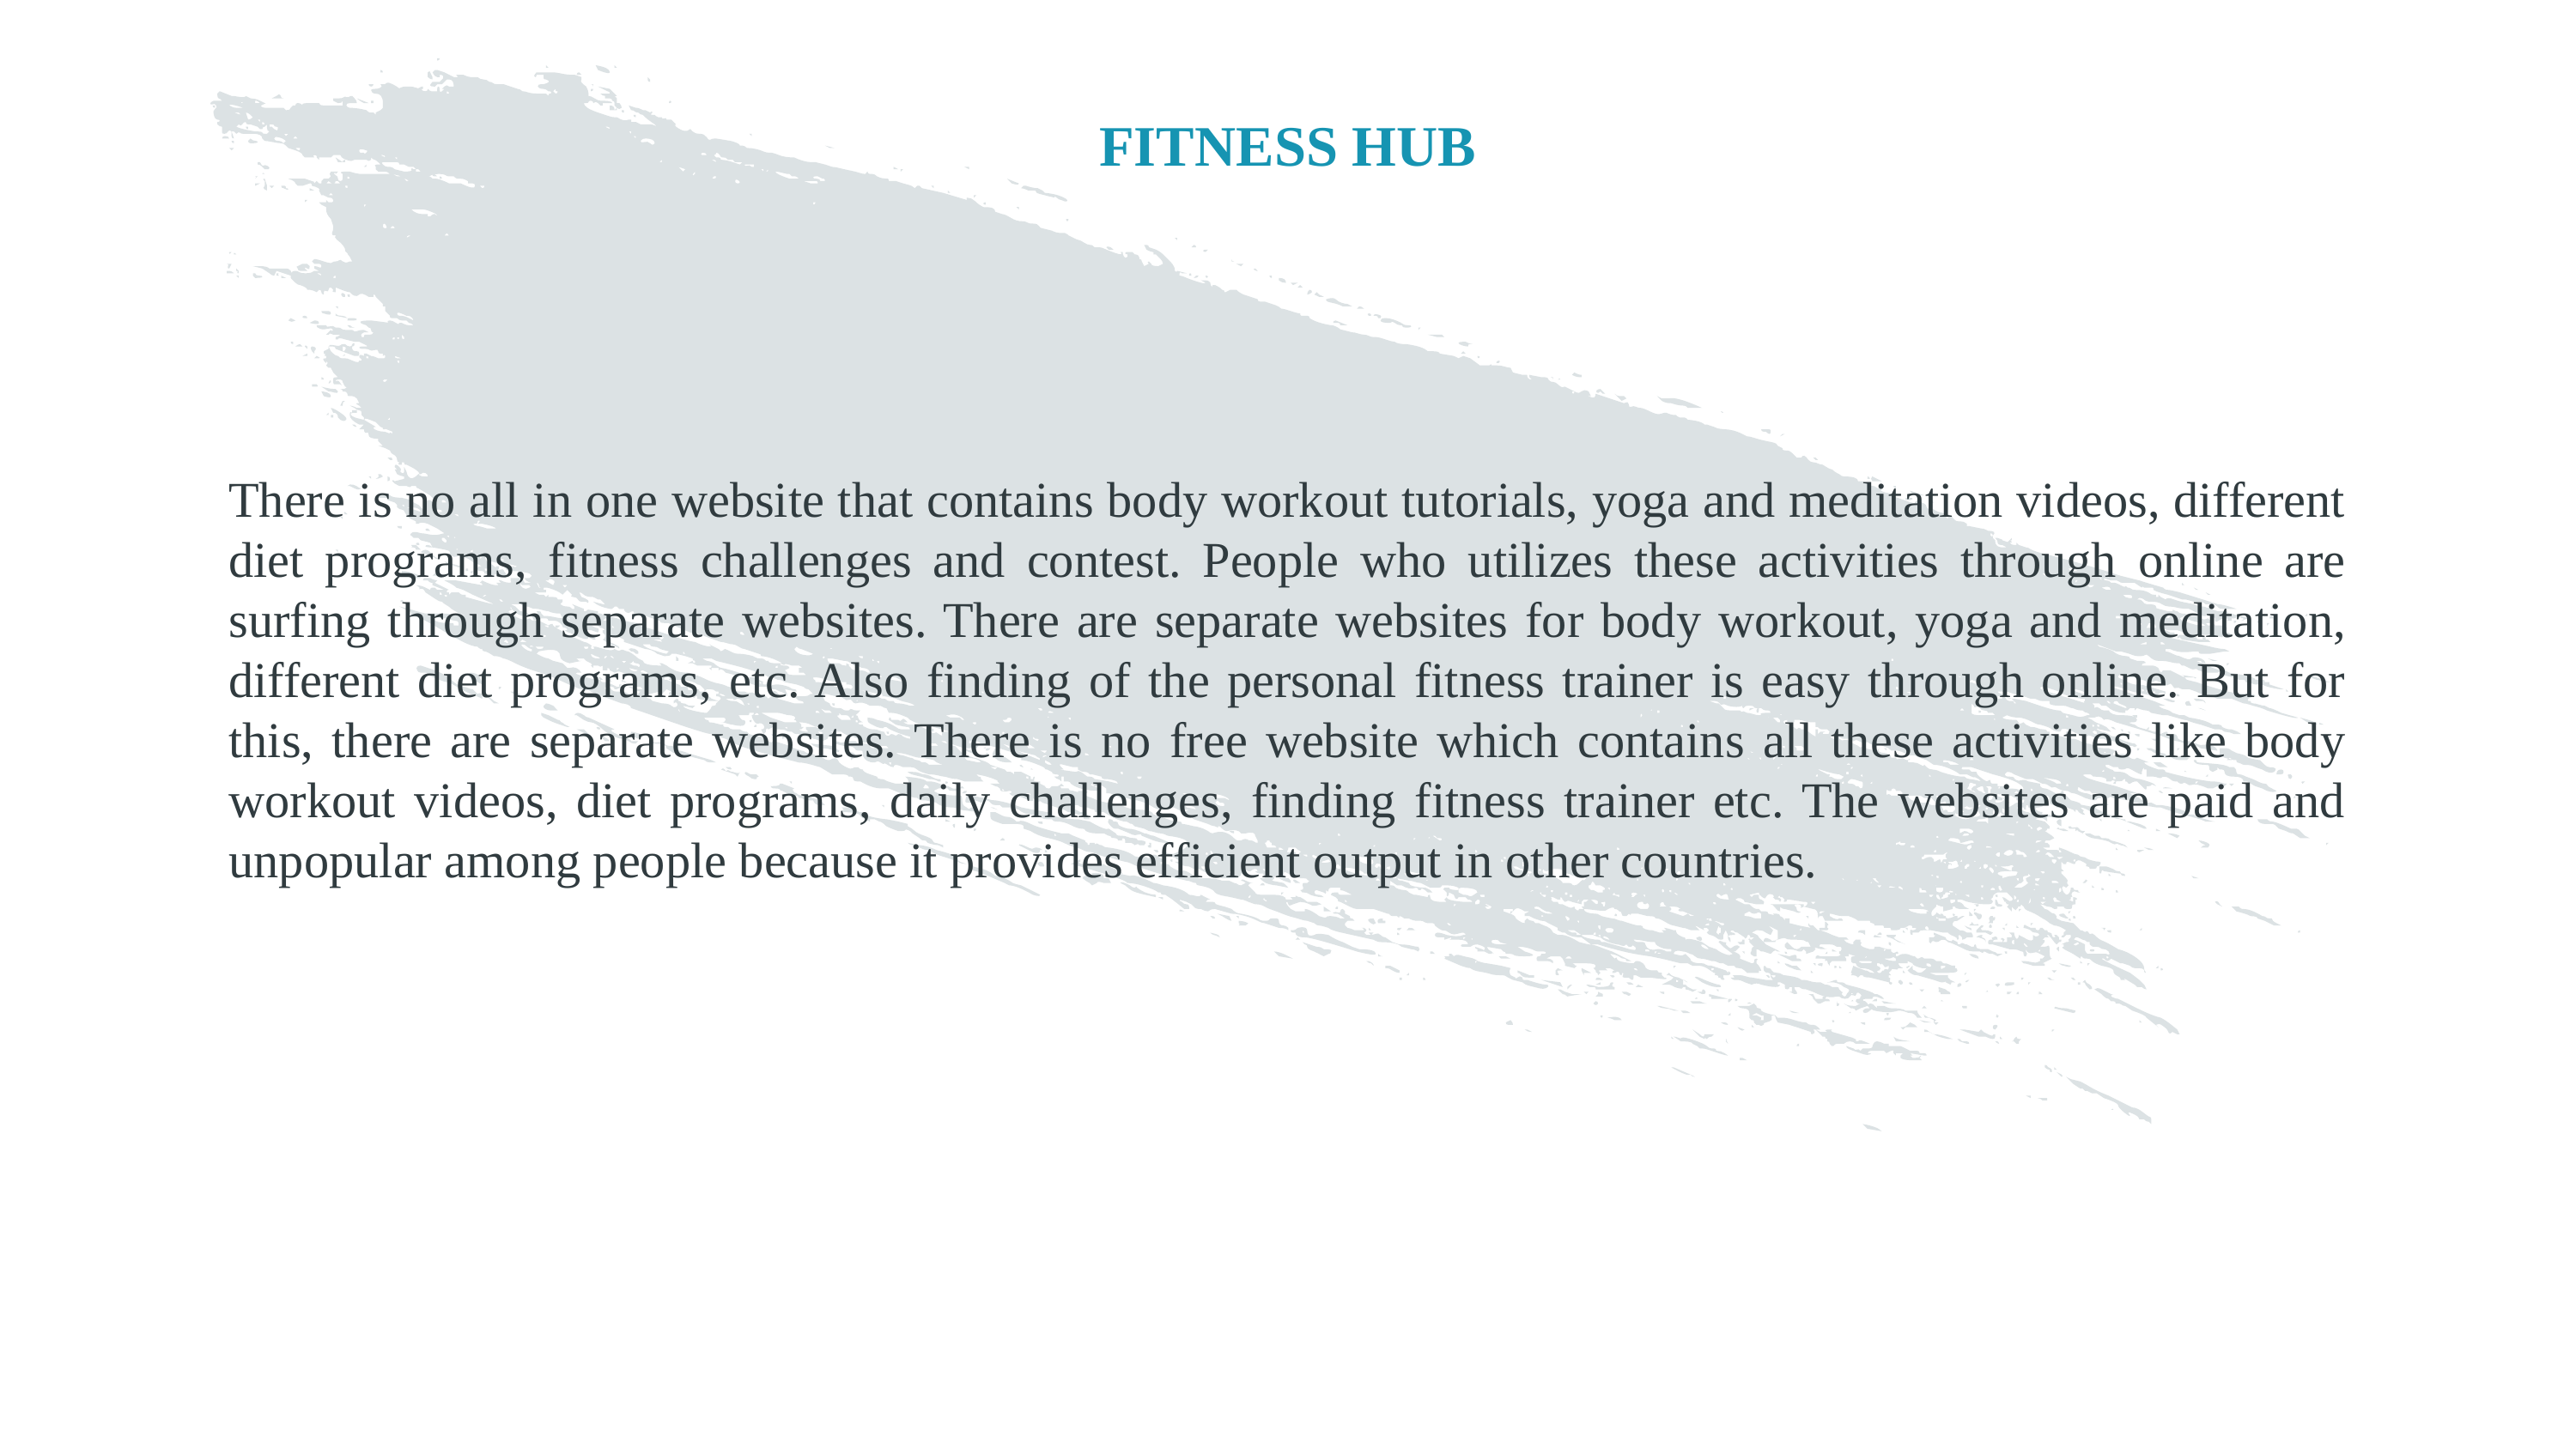

# FITNESS HUB
There is no all in one website that contains body workout tutorials, yoga and meditation videos, different diet programs, fitness challenges and contest. People who utilizes these activities through online are surfing through separate websites. There are separate websites for body workout, yoga and meditation, different diet programs, etc. Also finding of the personal fitness trainer is easy through online. But for this, there are separate websites. There is no free website which contains all these activities like body workout videos, diet programs, daily challenges, finding fitness trainer etc. The websites are paid and unpopular among people because it provides efficient output in other countries.